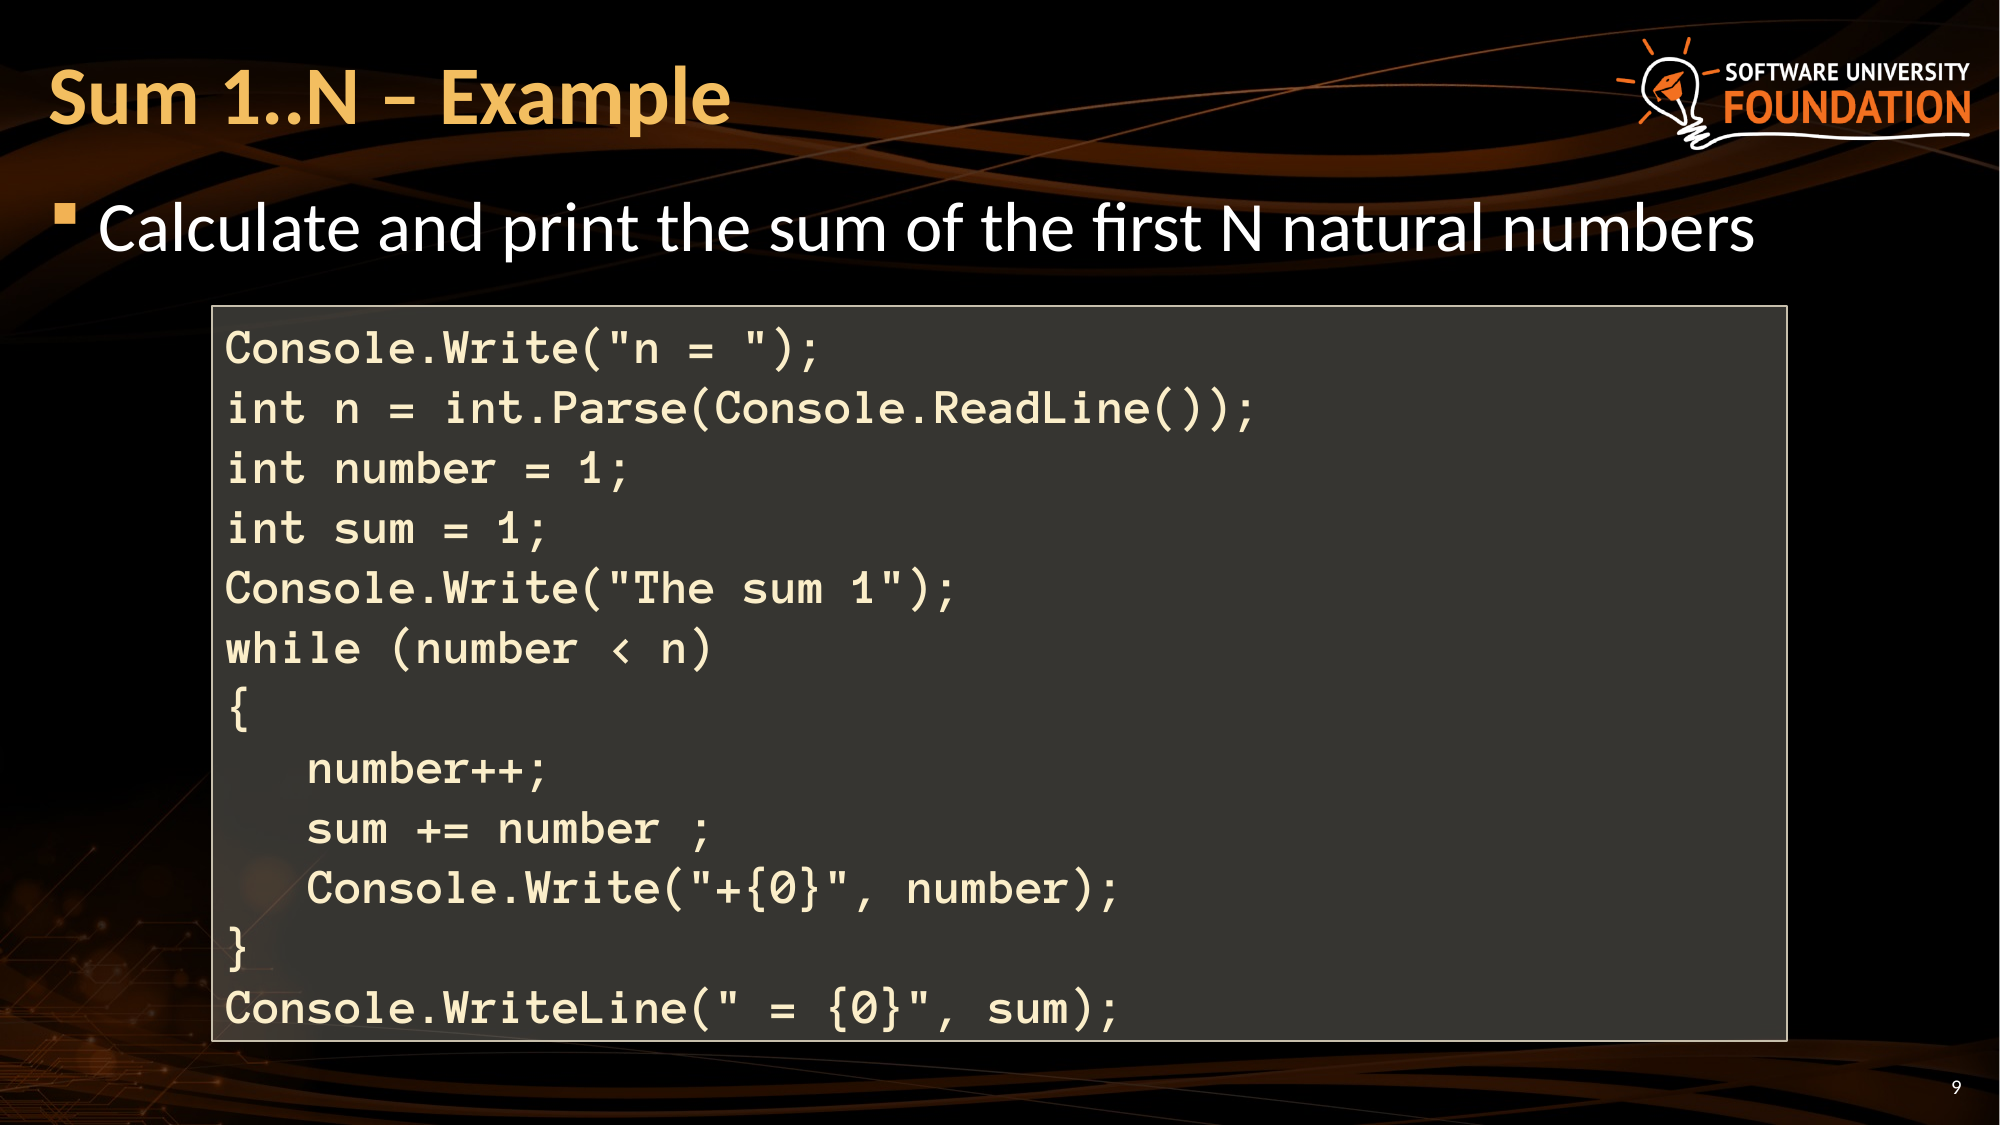

# Sum 1..N – Example
Calculate and print the sum of the first N natural numbers
Console.Write("n = ");
int n = int.Parse(Console.ReadLine());
int number = 1;
int sum = 1;
Console.Write("The sum 1");
while (number < n)
{
   number++;
   sum += number ;
   Console.Write("+{0}", number);
}
Console.WriteLine(" = {0}", sum);
9